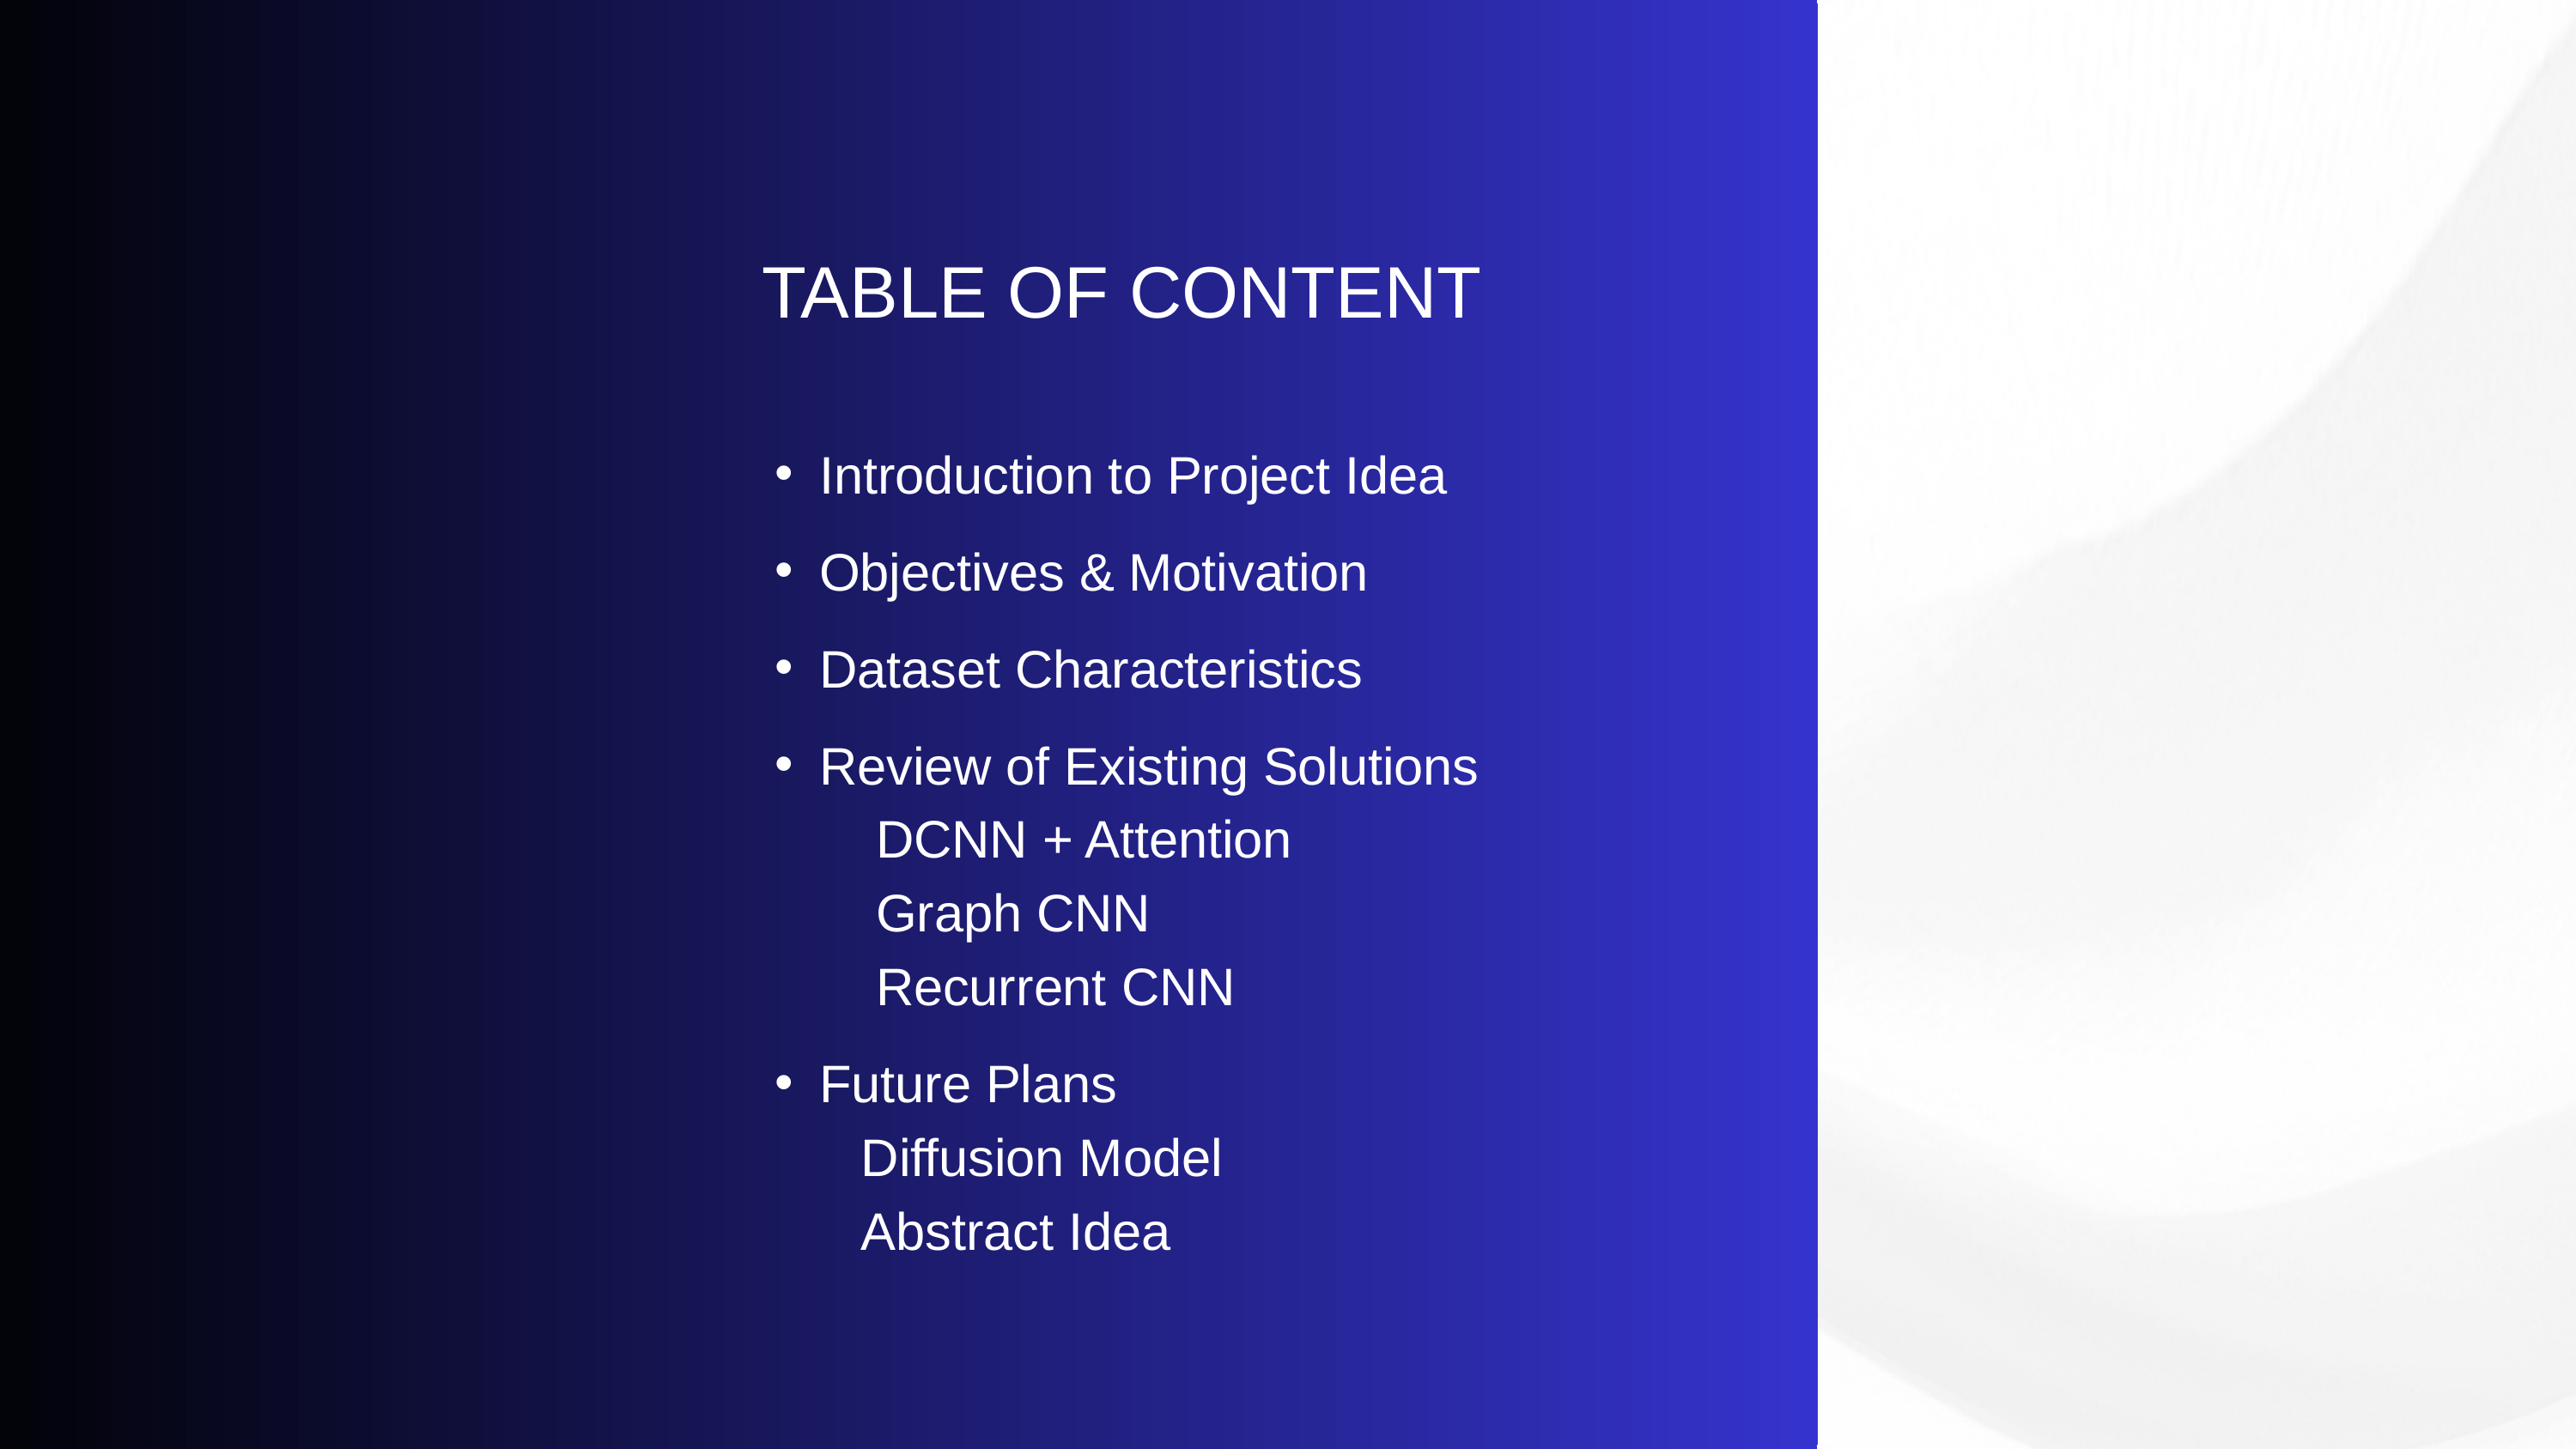

TABLE OF CONTENT
Introduction to Project Idea

Objectives & Motivation

Dataset Characteristics

Review of Existing Solutions
          DCNN + Attention
          Graph CNN
          Recurrent CNN

Future Plans
         Diffusion Model
         Abstract Idea